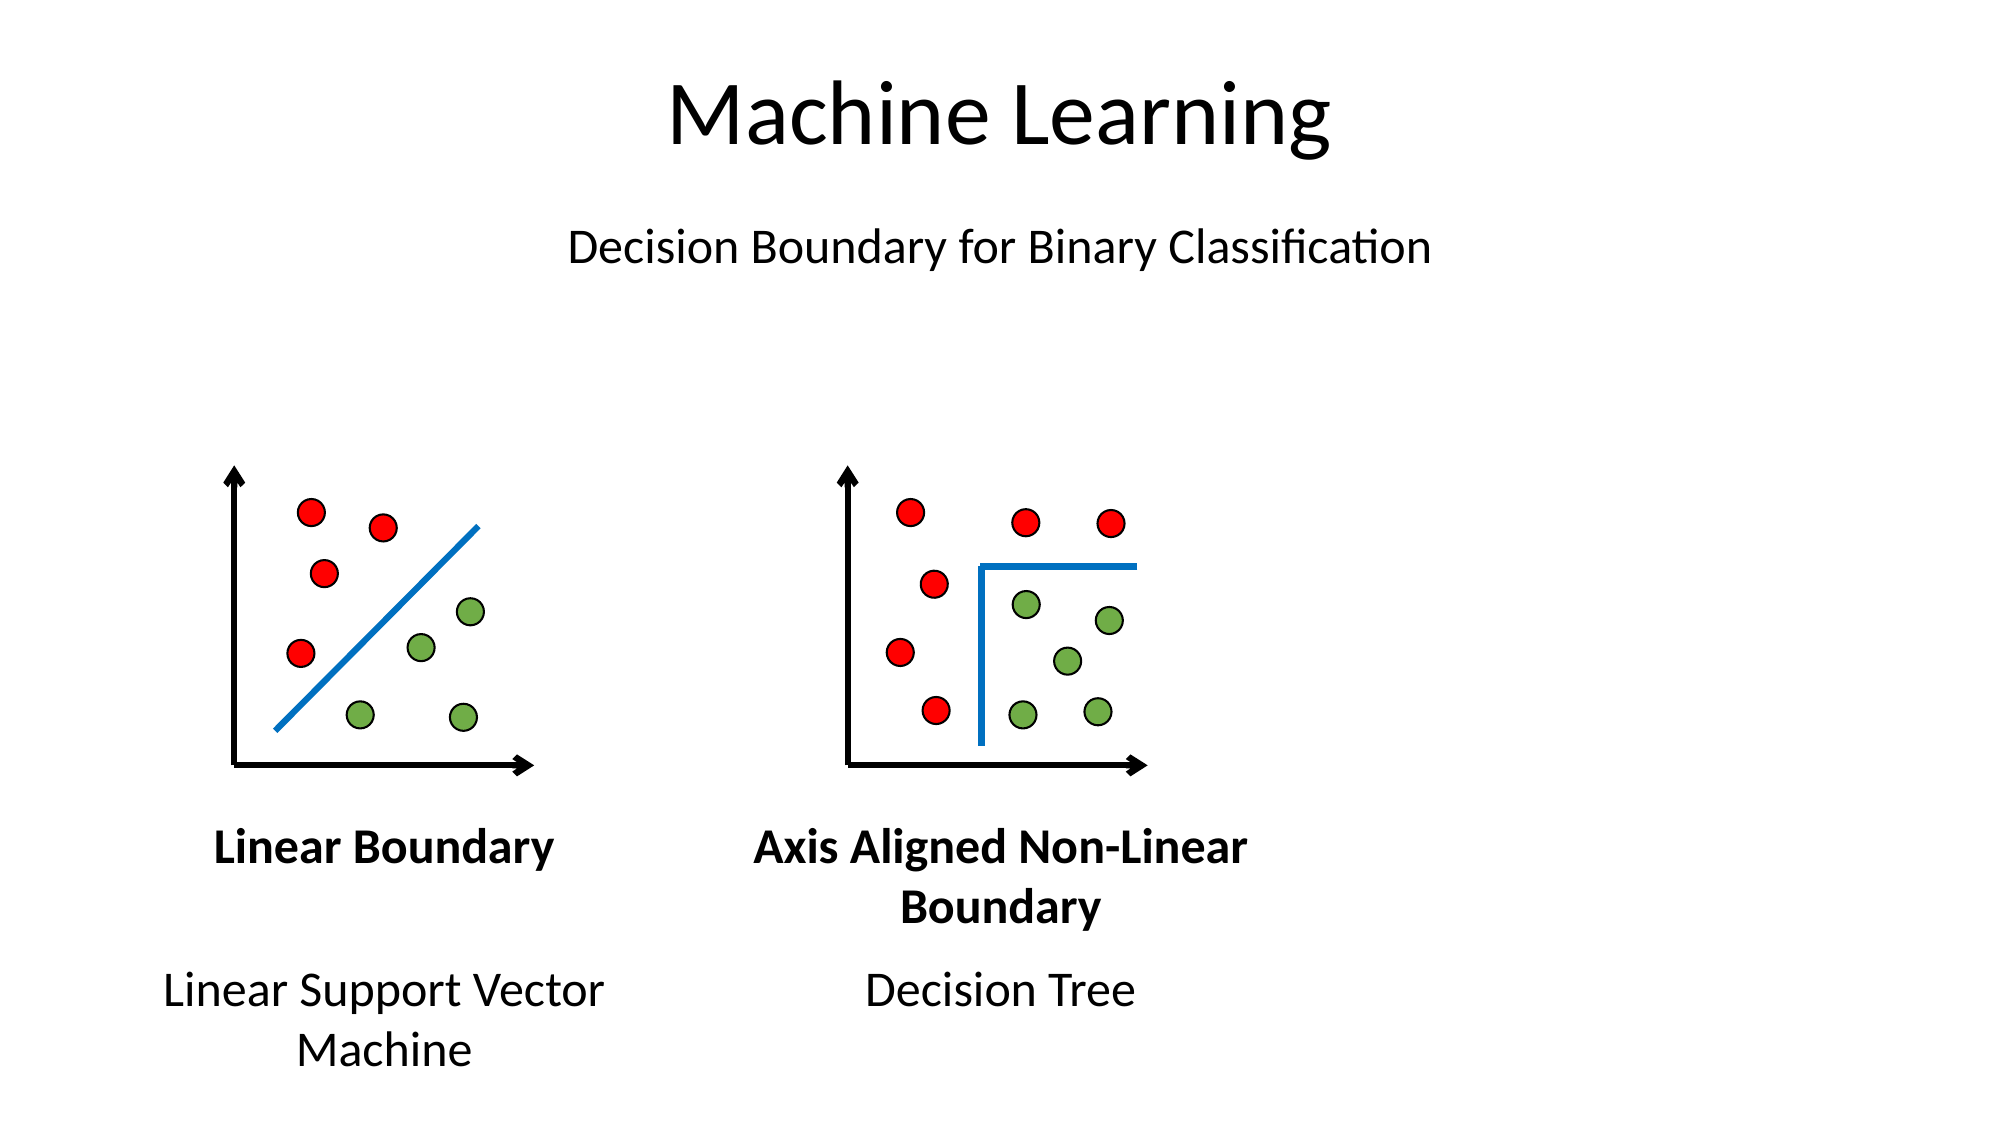

# Machine Learning
Decision Boundary for Binary Classification

Linear Boundary
Axis Aligned Non-Linear Boundary
Linear Support Vector Machine
Decision Tree